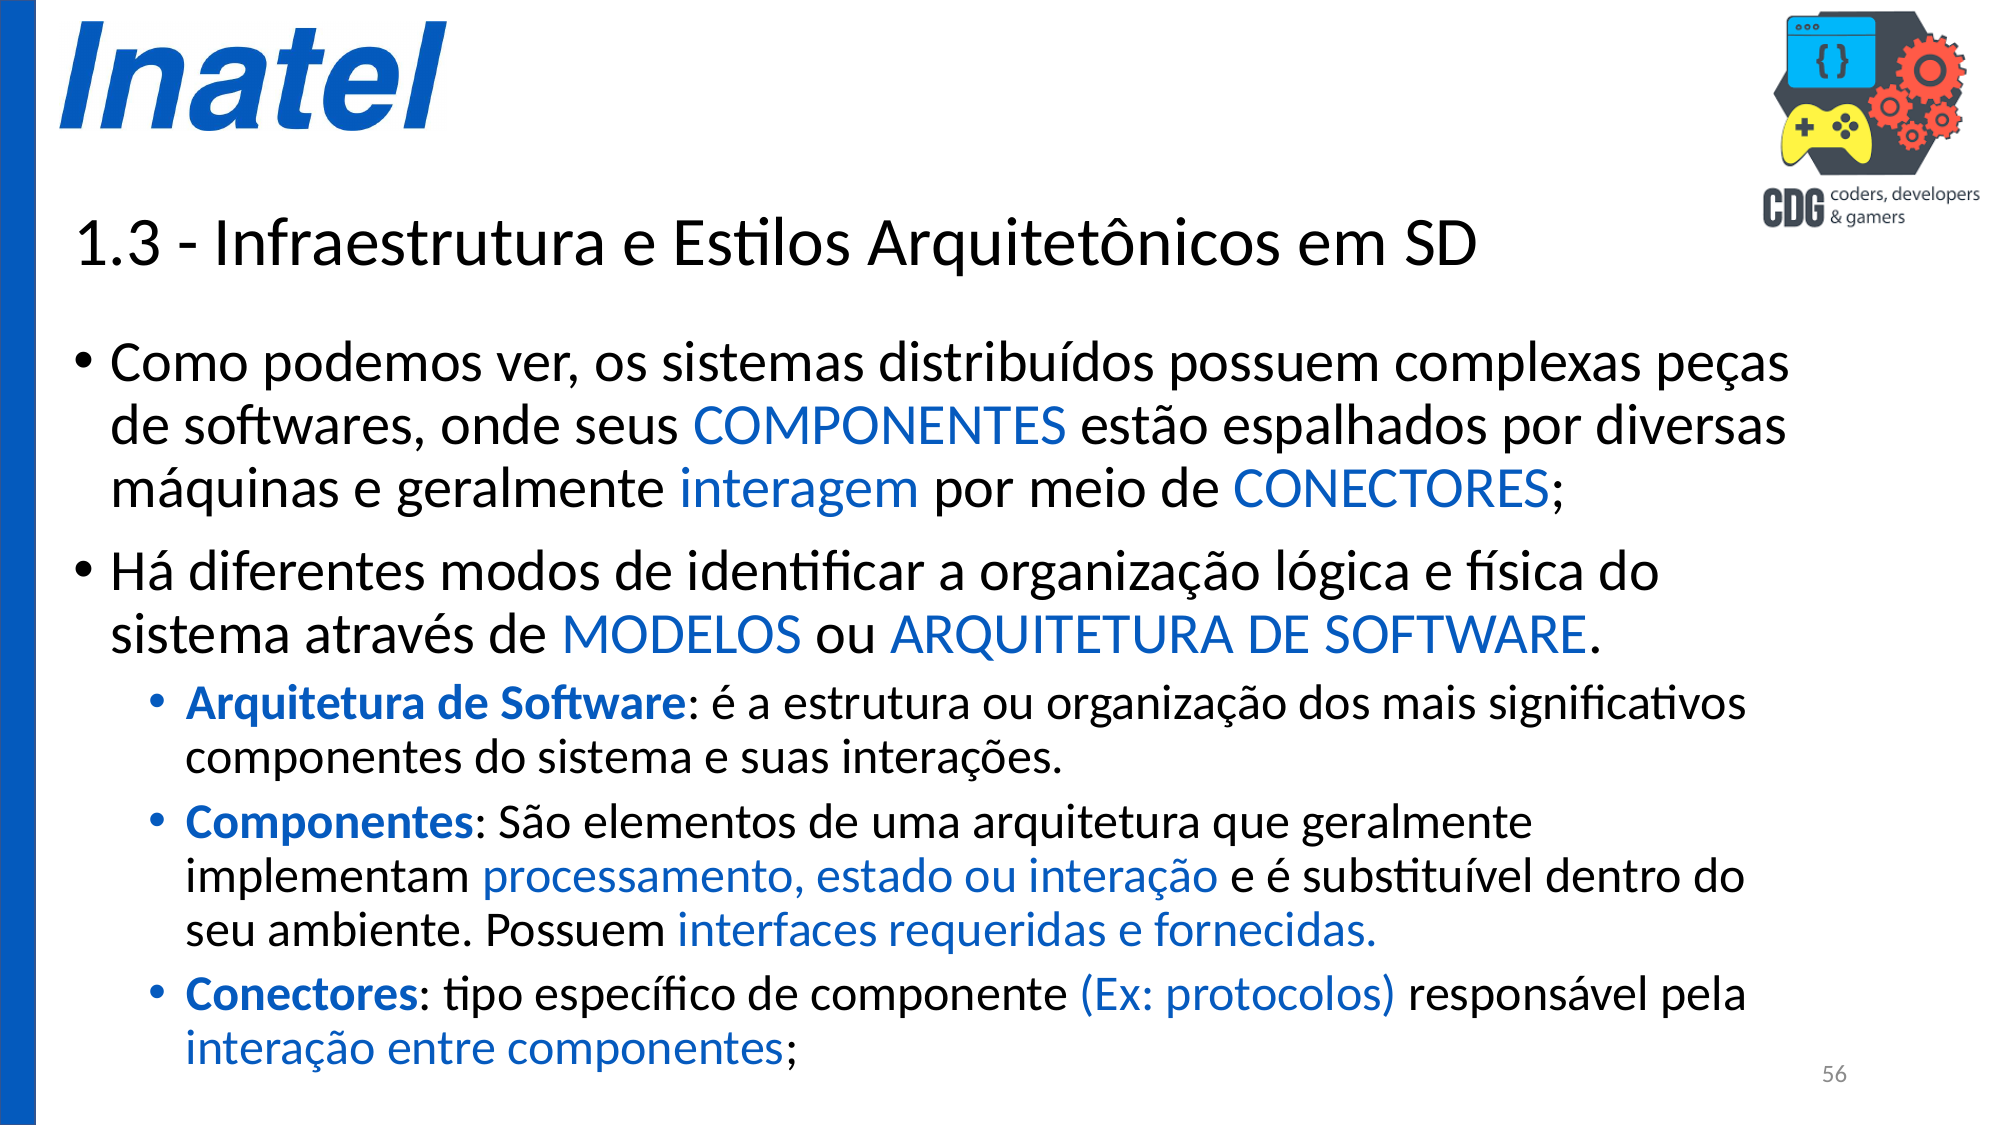

# 1.3 - Infraestrutura e Estilos Arquitetônicos em SD
Como podemos ver, os sistemas distribuídos possuem complexas peças de softwares, onde seus COMPONENTES estão espalhados por diversas máquinas e geralmente interagem por meio de CONECTORES;
Há diferentes modos de identificar a organização lógica e física do sistema através de MODELOS ou ARQUITETURA DE SOFTWARE.
Arquitetura de Software: é a estrutura ou organização dos mais significativos componentes do sistema e suas interações.
Componentes: São elementos de uma arquitetura que geralmente implementam processamento, estado ou interação e é substituível dentro do seu ambiente. Possuem interfaces requeridas e fornecidas.
Conectores: tipo específico de componente (Ex: protocolos) responsável pela interação entre componentes;
56